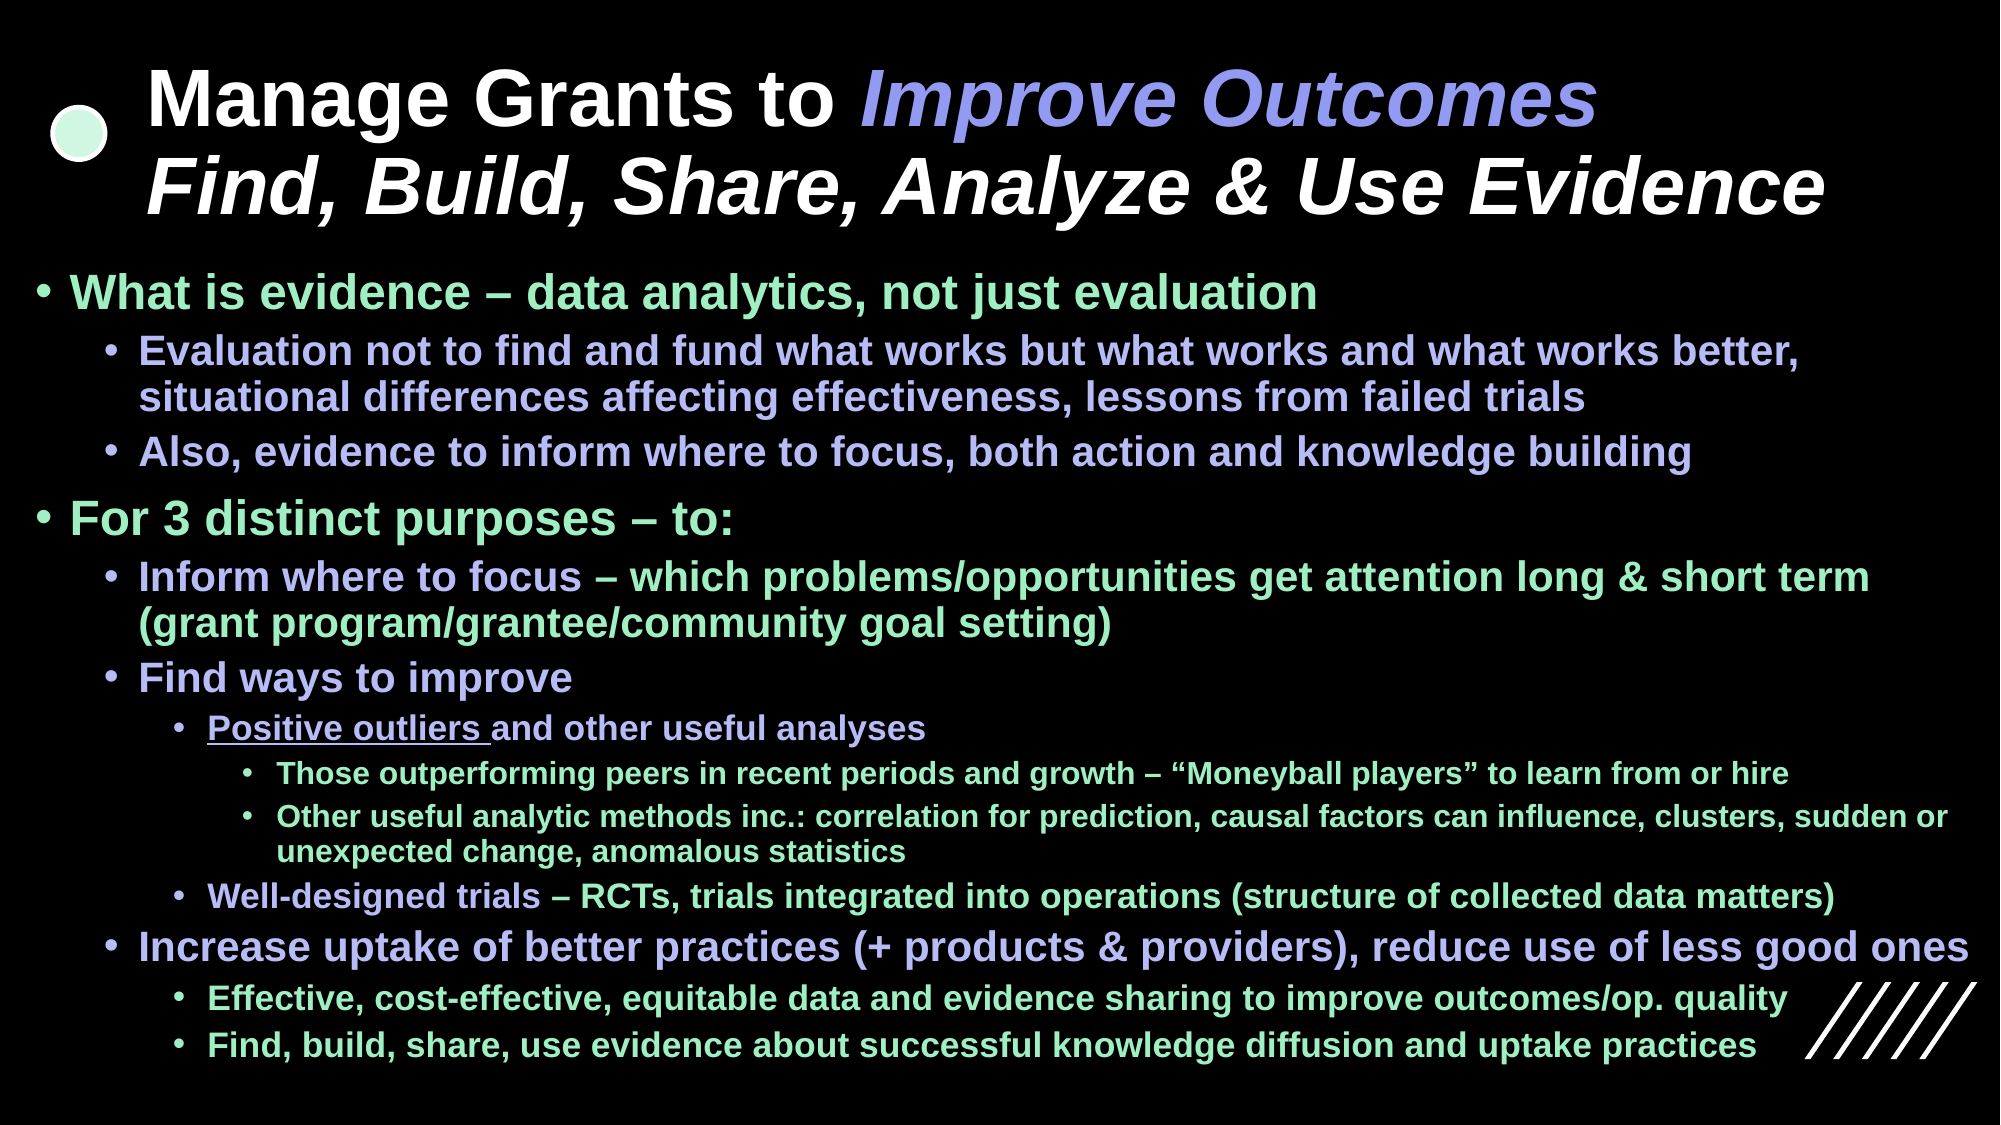

# Manage Grants to Improve Outcomes 			Find, Build, Share, Analyze & Use Evidence
What is evidence – data analytics, not just evaluation
Evaluation not to find and fund what works but what works and what works better, situational differences affecting effectiveness, lessons from failed trials
Also, evidence to inform where to focus, both action and knowledge building
For 3 distinct purposes – to:
Inform where to focus – which problems/opportunities get attention long & short term (grant program/grantee/community goal setting)
Find ways to improve
Positive outliers and other useful analyses
Those outperforming peers in recent periods and growth – “Moneyball players” to learn from or hire
Other useful analytic methods inc.: correlation for prediction, causal factors can influence, clusters, sudden or unexpected change, anomalous statistics
Well-designed trials – RCTs, trials integrated into operations (structure of collected data matters)
Increase uptake of better practices (+ products & providers), reduce use of less good ones
Effective, cost-effective, equitable data and evidence sharing to improve outcomes/op. quality
Find, build, share, use evidence about successful knowledge diffusion and uptake practices